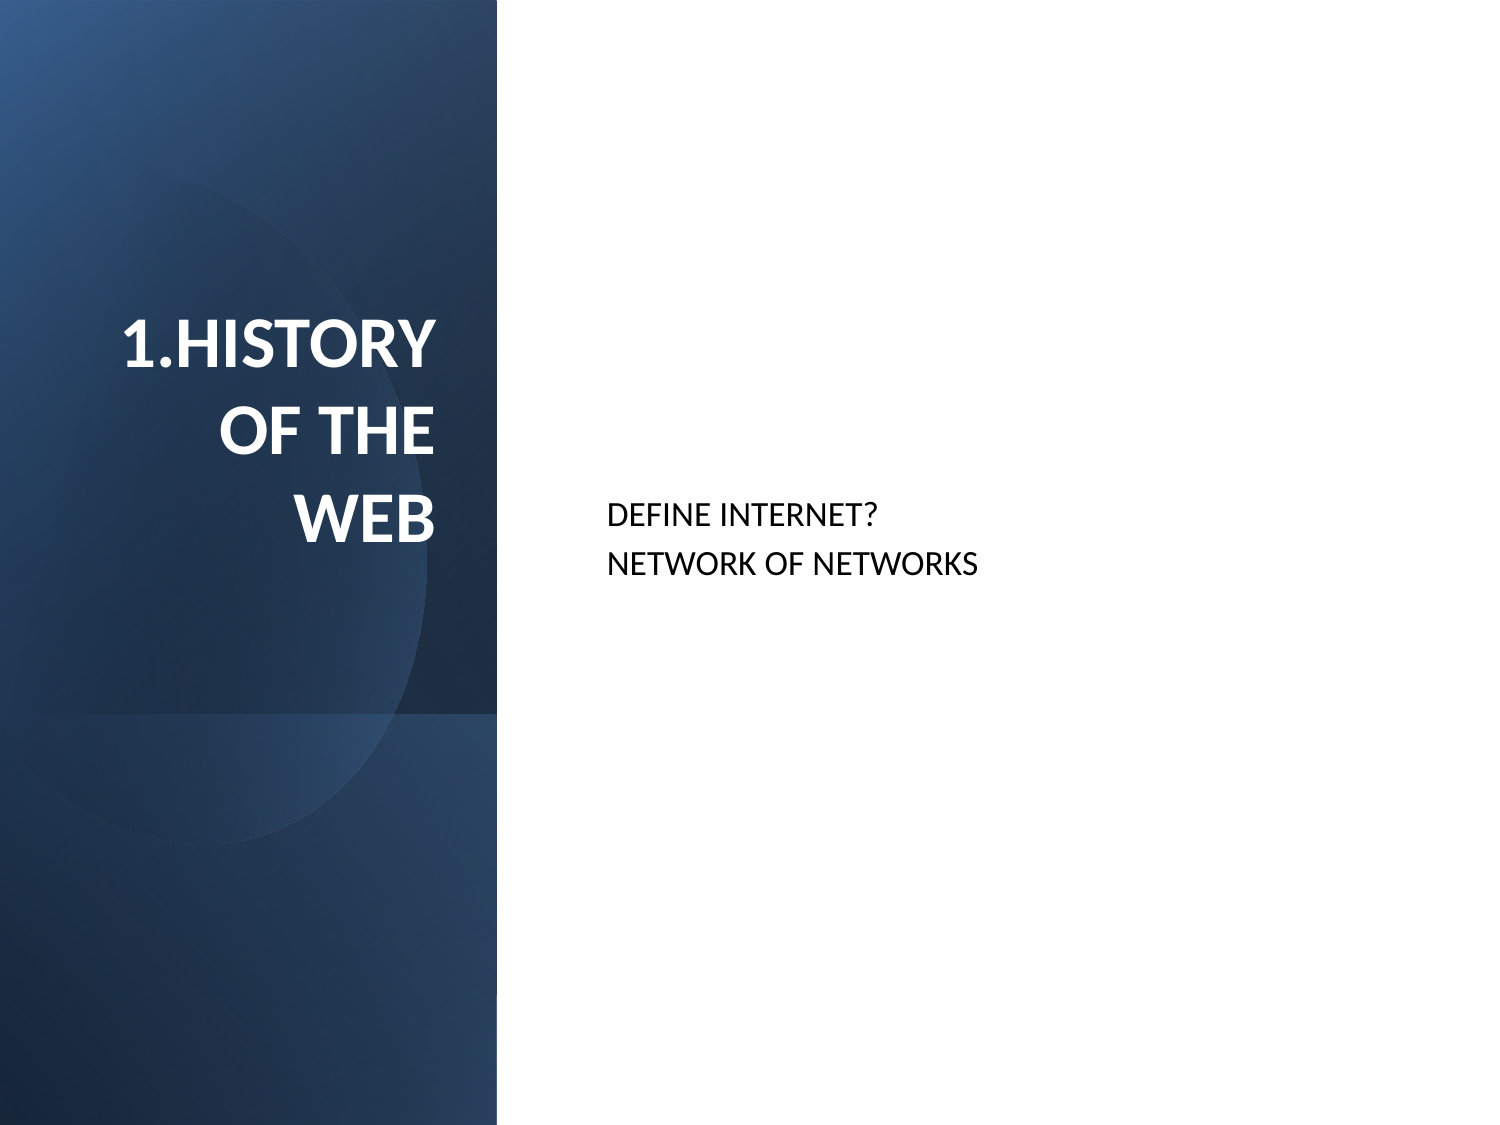

# 1.HISTORY OF THE WEB
DEFINE INTERNET?
NETWORK OF NETWORKS